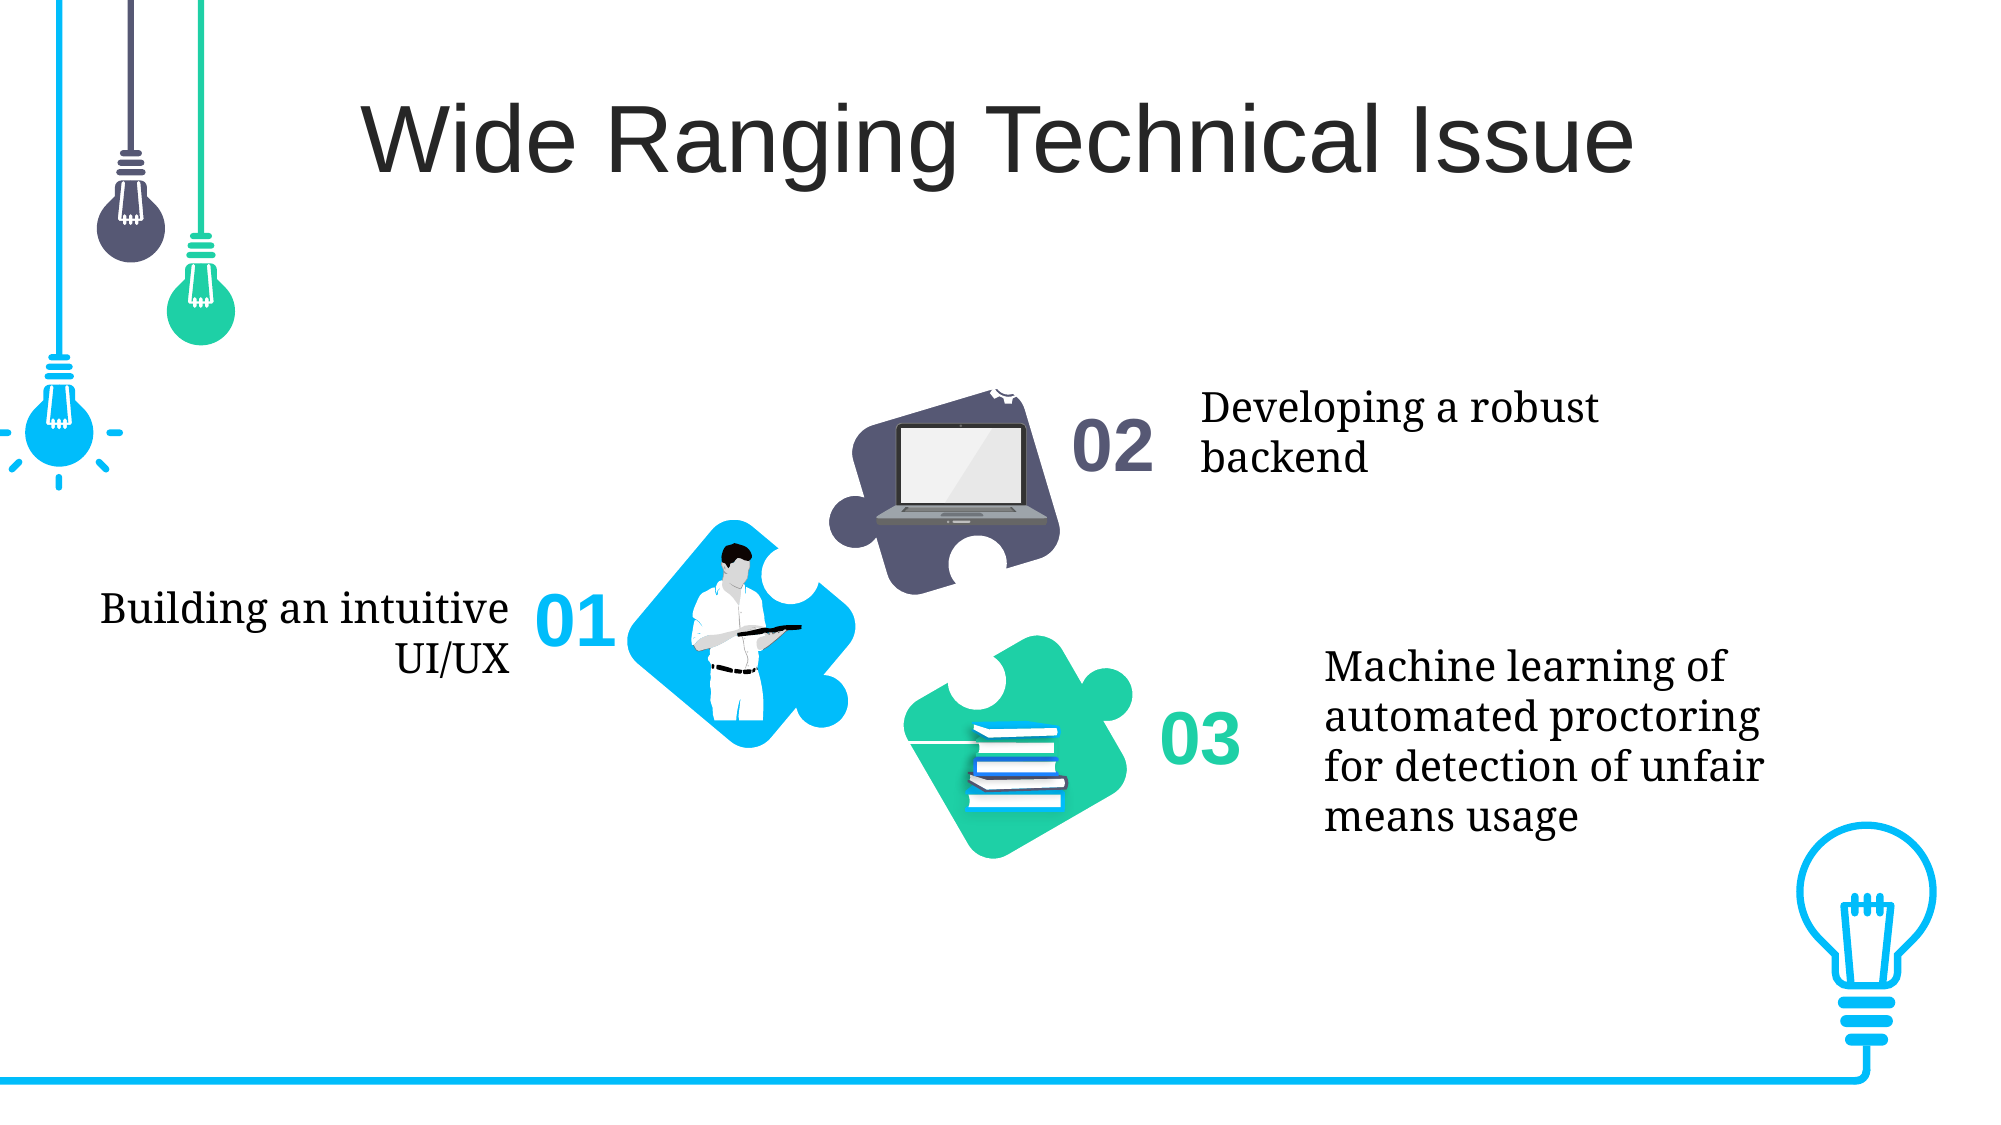

Wide Ranging Technical Issue

Developing a robust backend

Building an intuitive UI/UX

02

01

Machine learning of automated proctoring for detection of unfair means usage

03